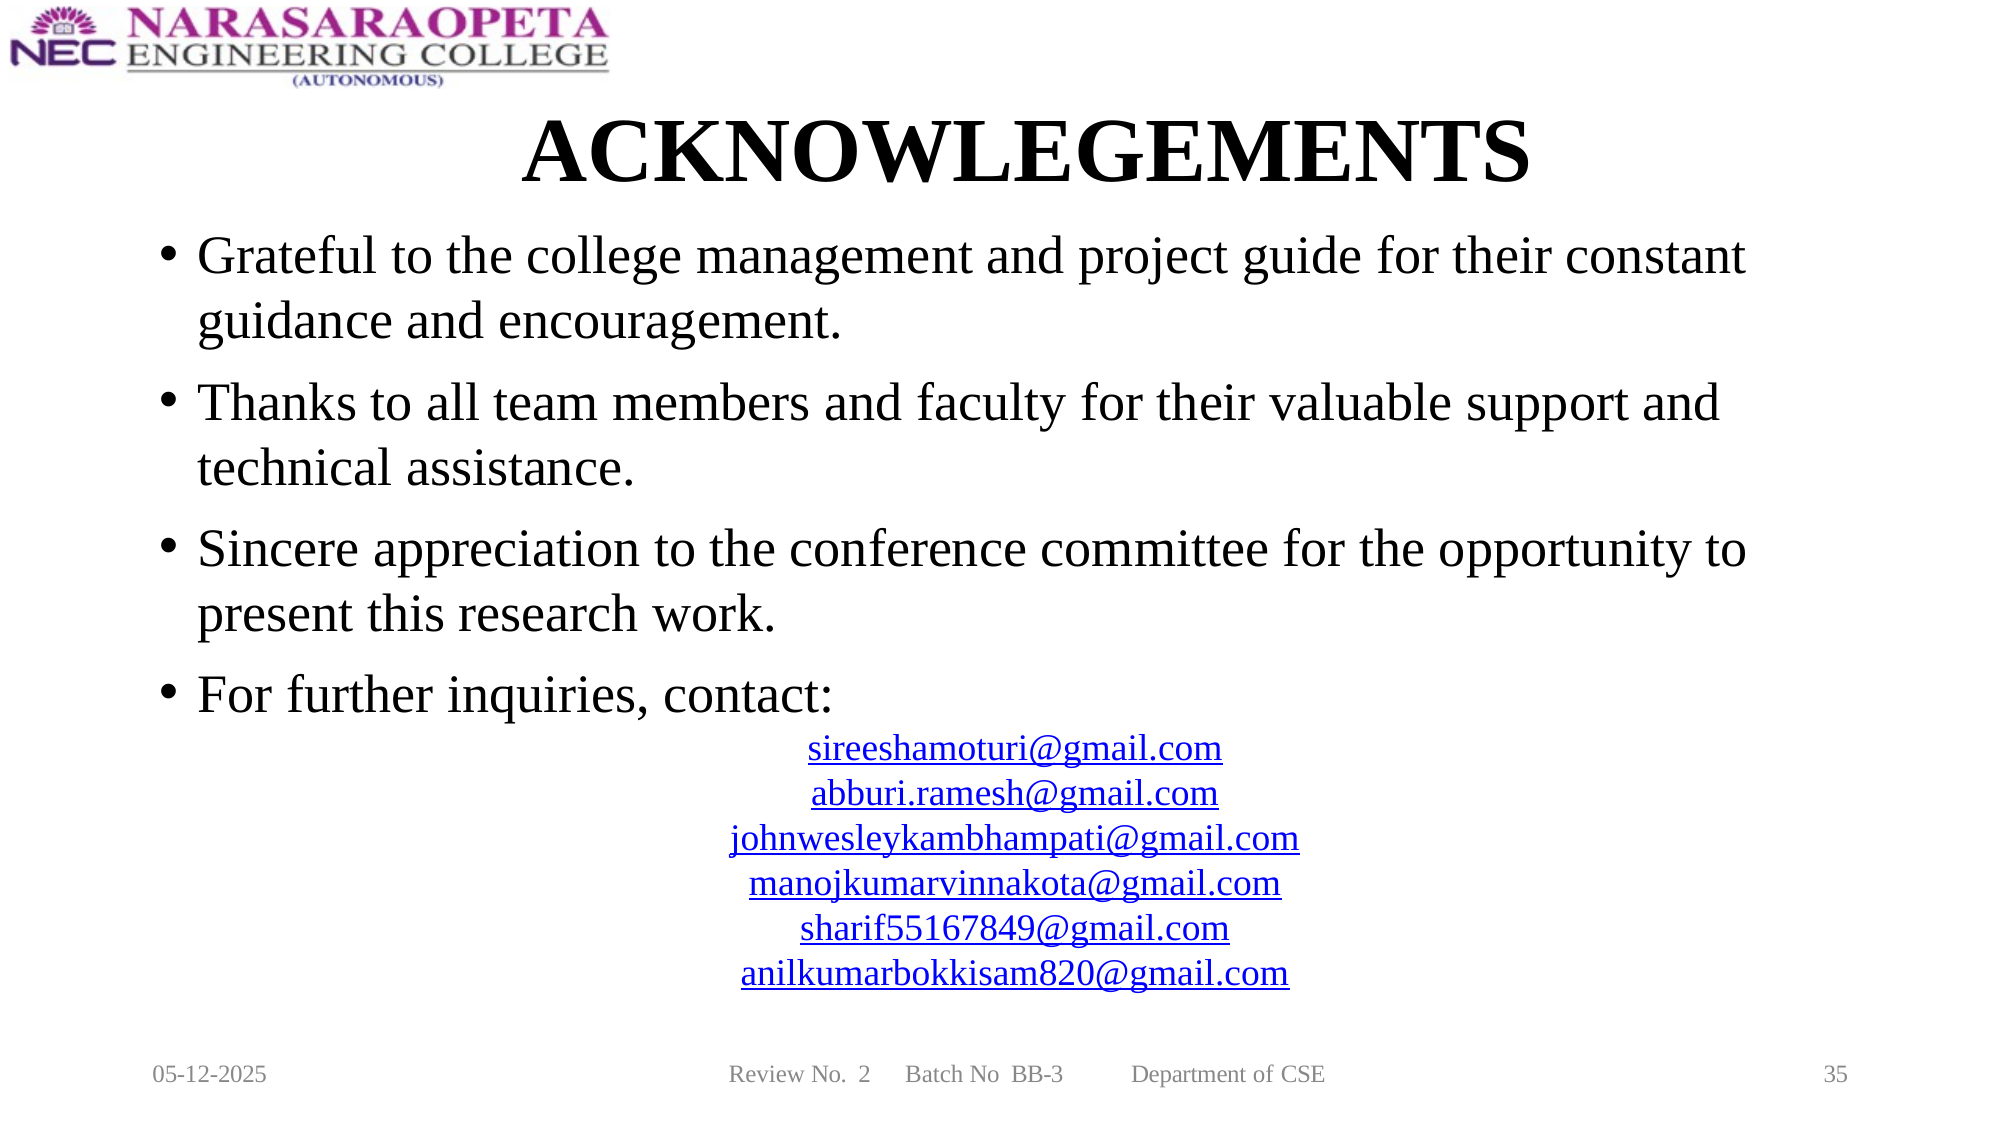

# ACKNOWLEGEMENTS
Grateful to the college management and project guide for their constant guidance and encouragement.
Thanks to all team members and faculty for their valuable support and technical assistance.
Sincere appreciation to the conference committee for the opportunity to present this research work.
For further inquiries, contact:
sireeshamoturi@gmail.com
abburi.ramesh@gmail.com
johnwesleykambhampati@gmail.com
manojkumarvinnakota@gmail.com
sharif55167849@gmail.com
anilkumarbokkisam820@gmail.com

05-12-2025
Review No.  2

Batch No  BB-3
Department of CSE
35